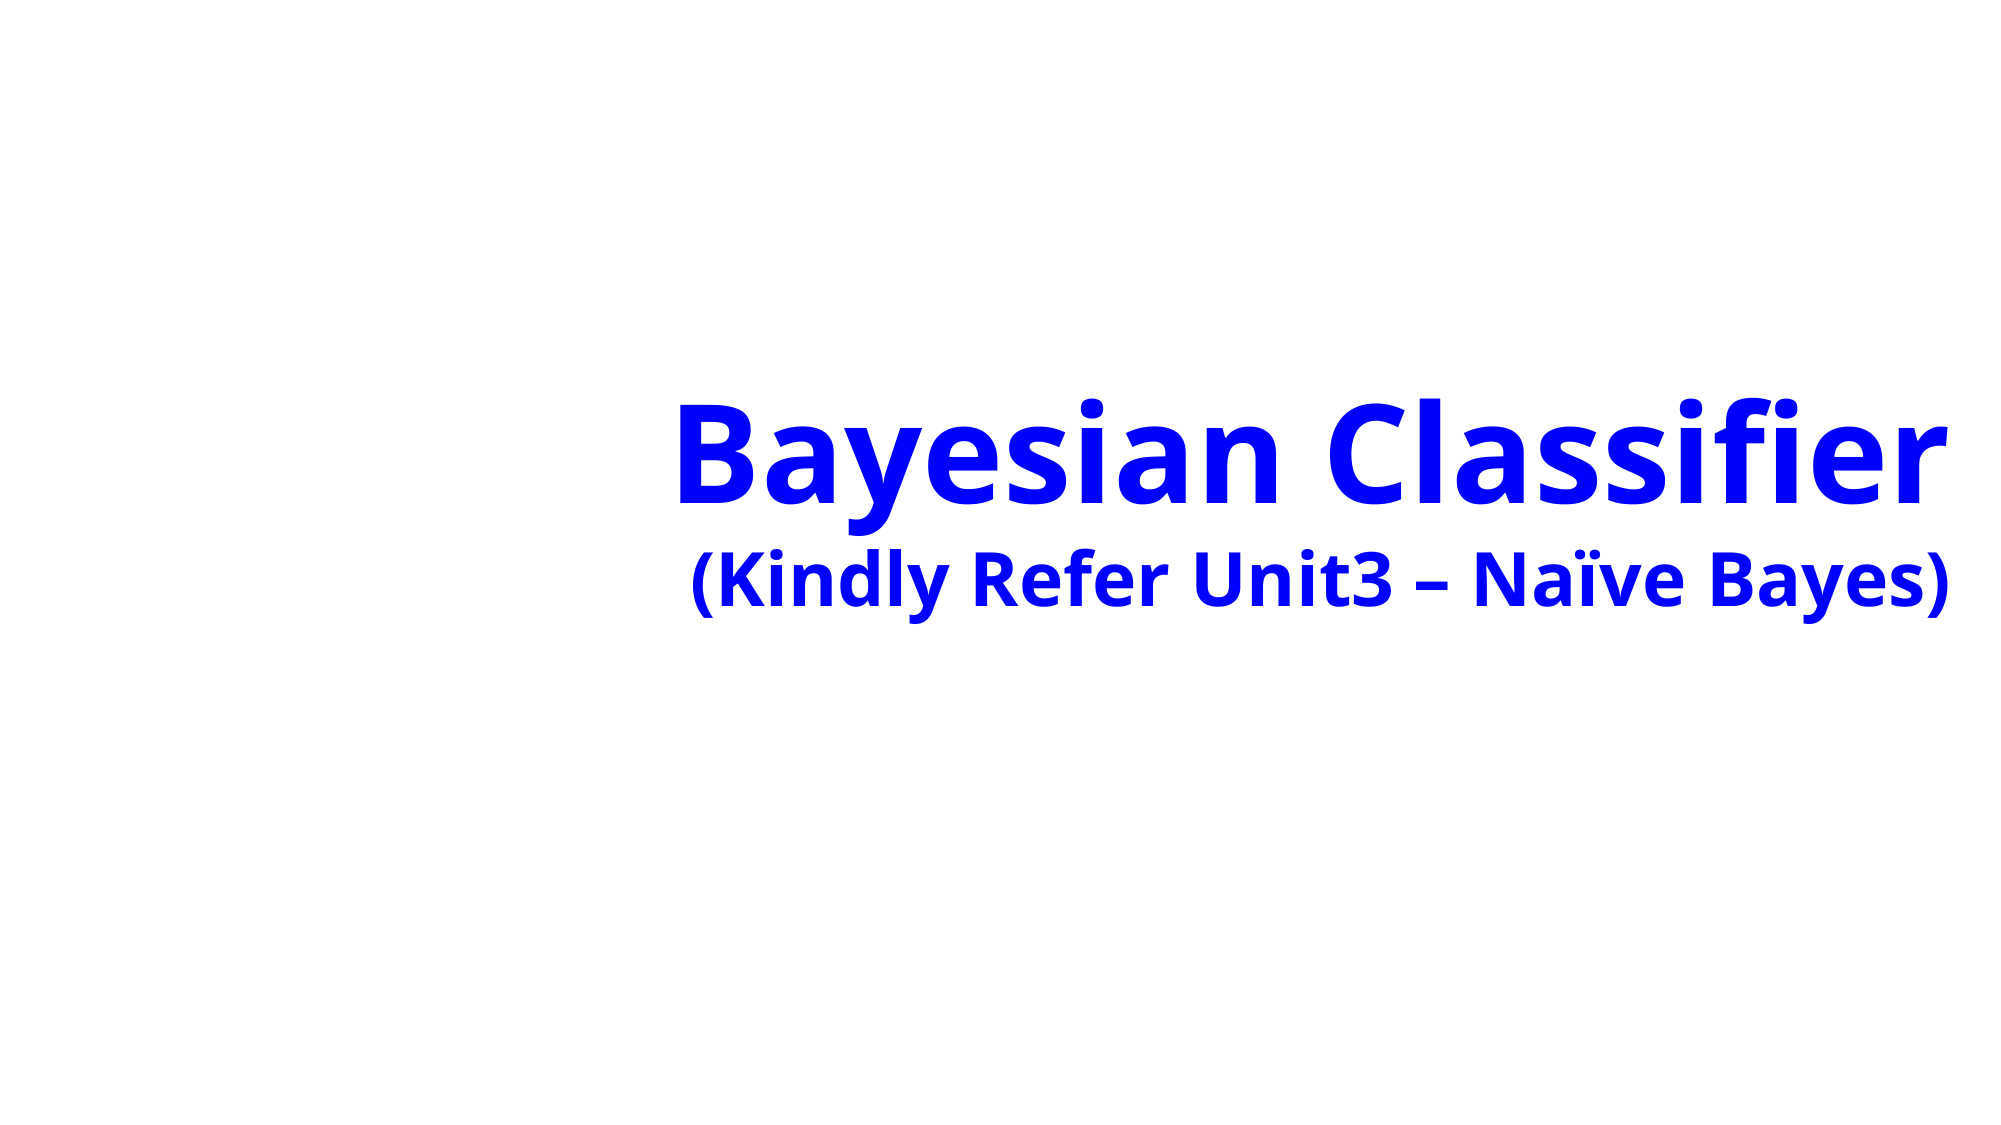

Bayesian Classifier
(Kindly Refer Unit3 – Naïve Bayes)